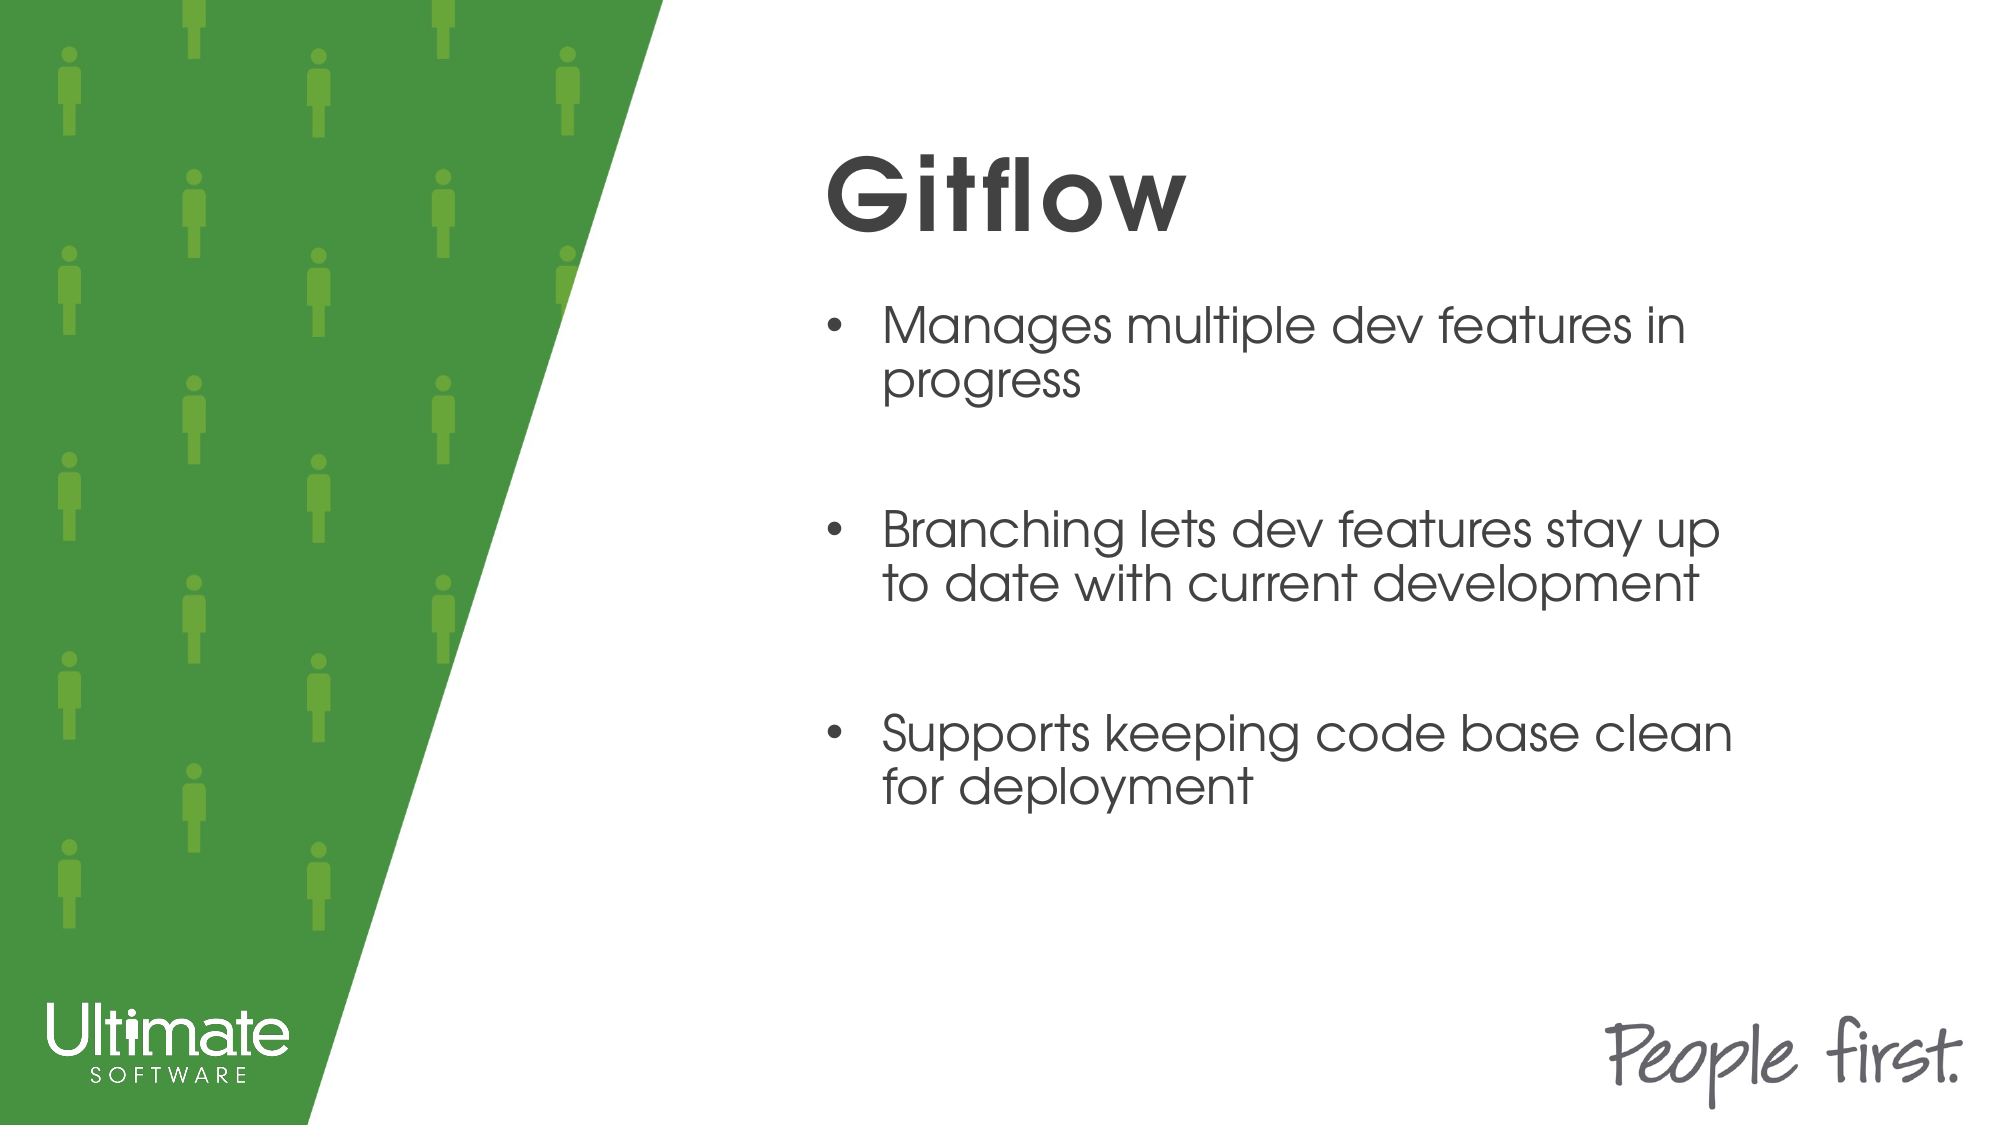

Gitflow
Manages multiple dev features in progress

Branching lets dev features stay up to date with current development

Supports keeping code base clean for deployment